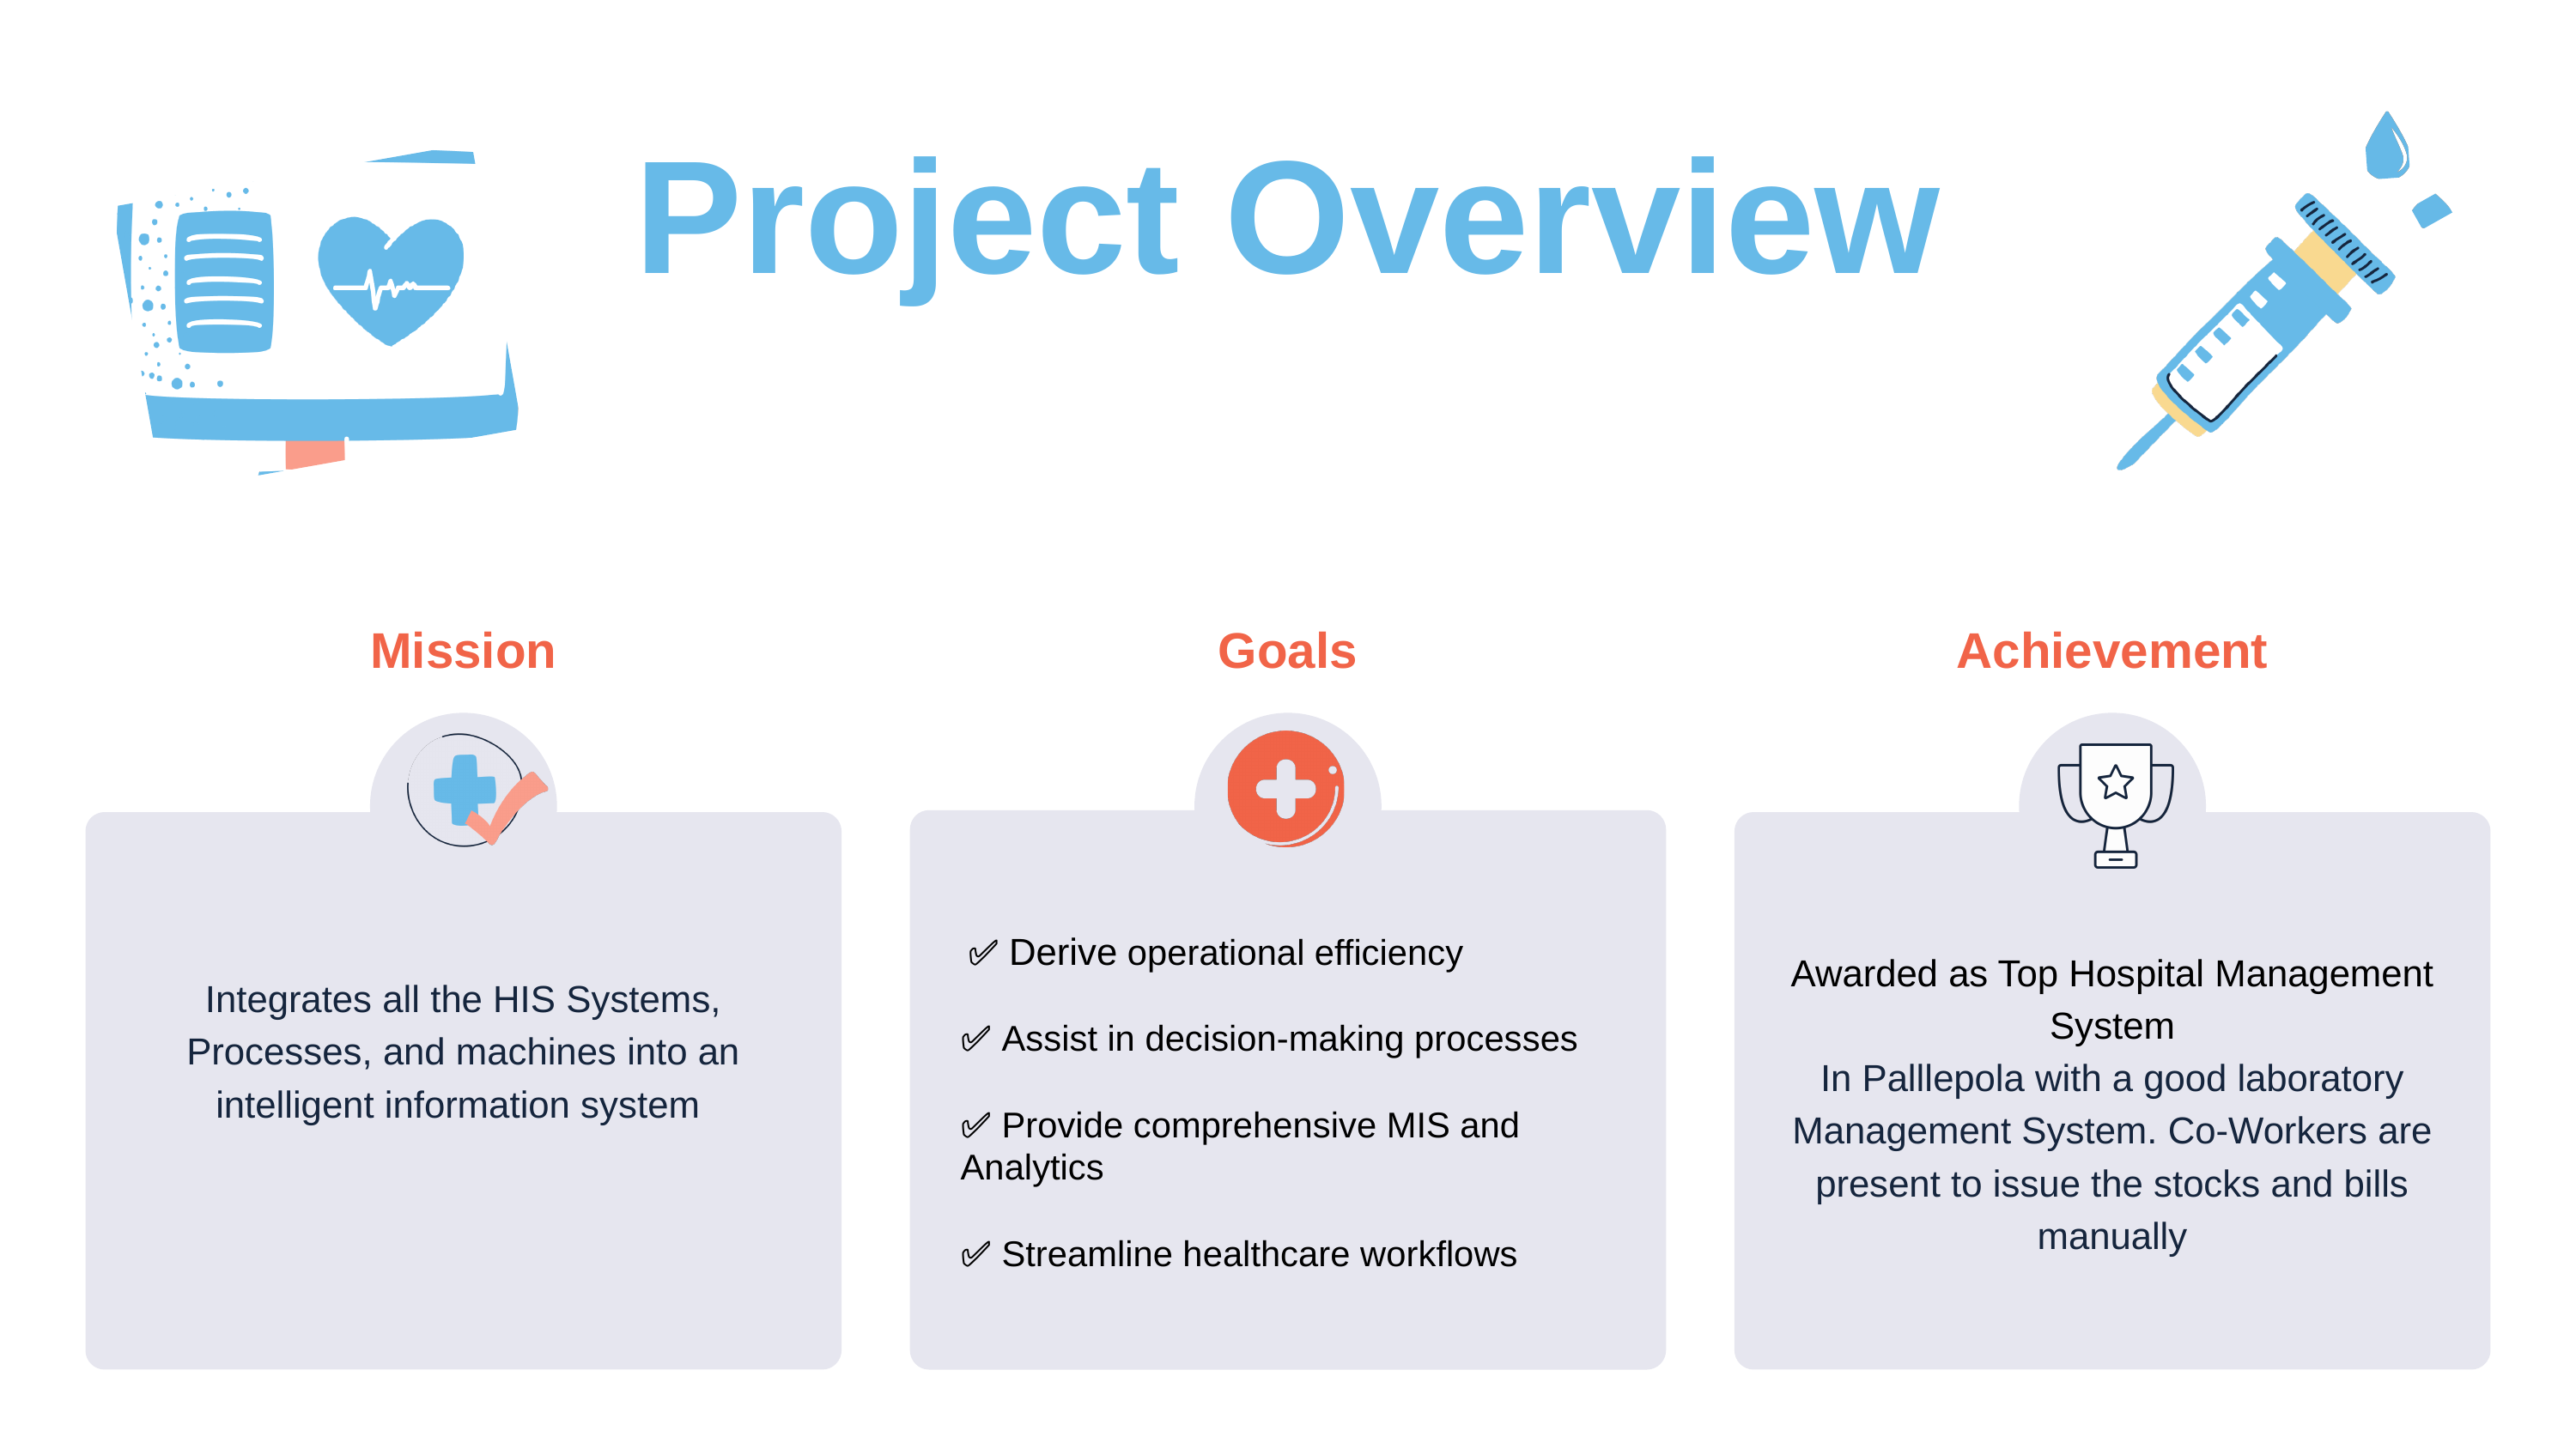

Project Overview

Mission
Goals
Achievement

 ✅ Derive operational efficiency

✅ Assist in decision-making processes

✅ Provide comprehensive MIS and Analytics

✅ Streamline healthcare workflows

Awarded as Top Hospital Management System
In Palllepola with a good laboratory Management System. Co-Workers are present to issue the stocks and bills manually
Integrates all the HIS Systems, Processes, and machines into an intelligent information system